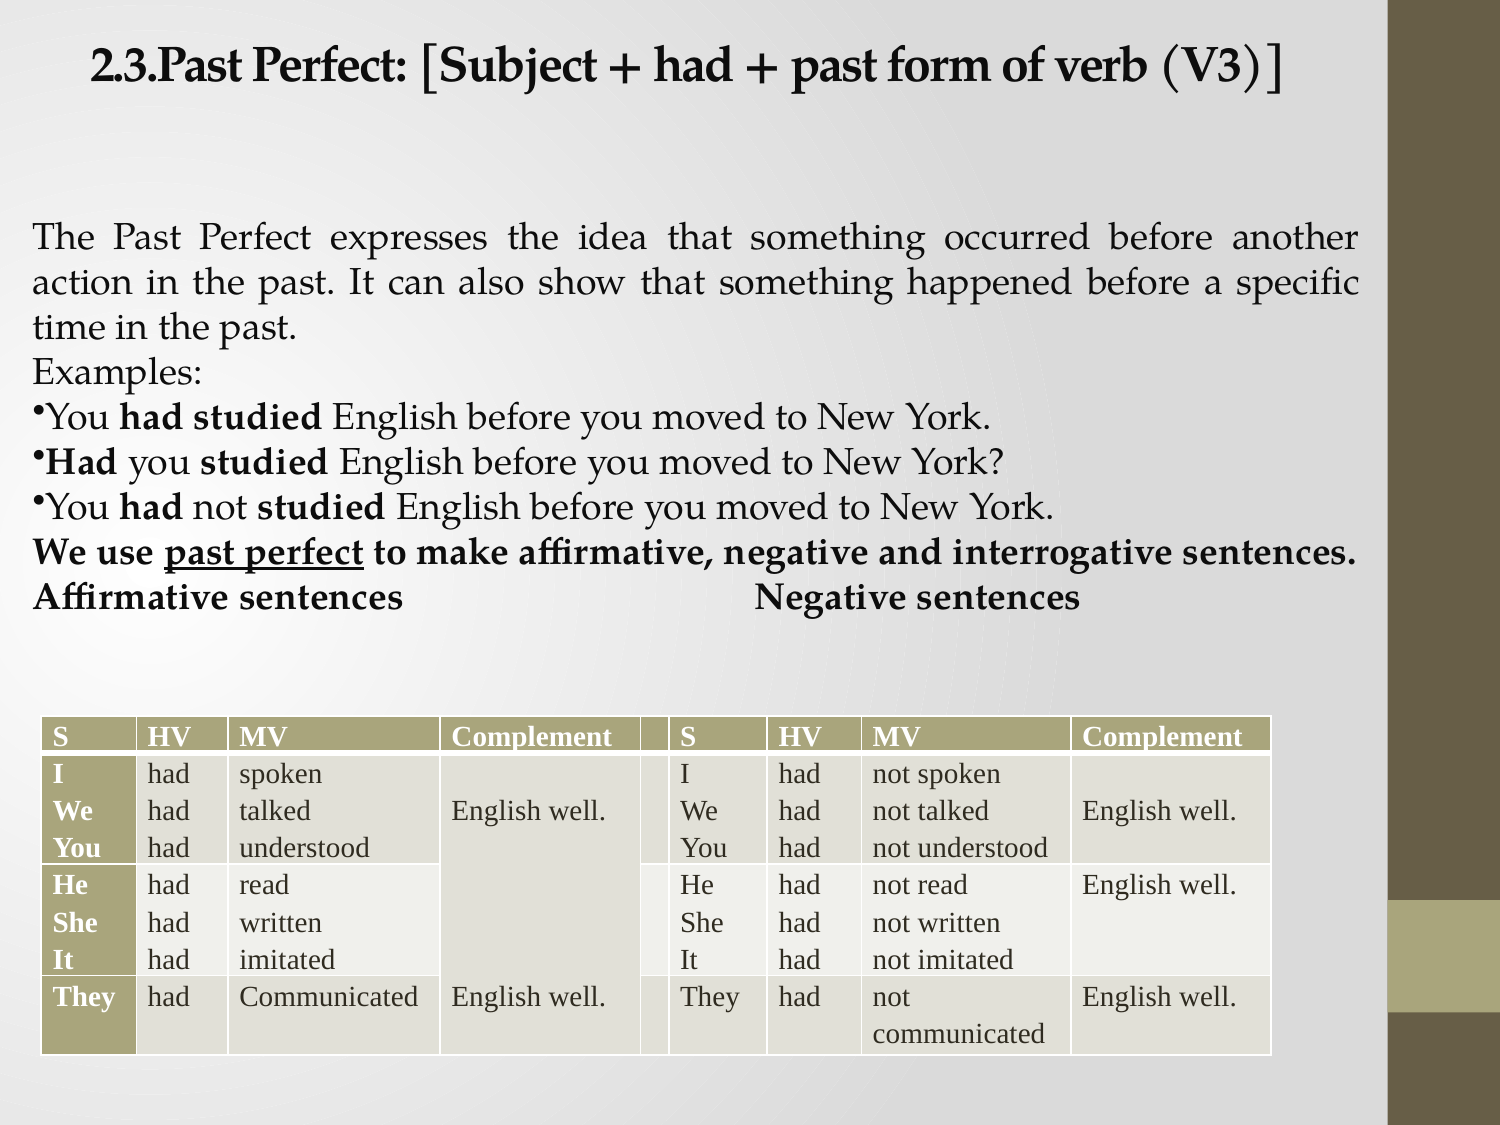

# 2.3.Past Perfect: [Subject + had + past form of verb (V3)]
The Past Perfect expresses the idea that something occurred before another action in the past. It can also show that something happened before a specific time in the past.
Examples:
You had studied English before you moved to New York.
Had you studied English before you moved to New York?
You had not studied English before you moved to New York.
We use past perfect to make affirmative, negative and interrogative sentences.
Affirmative sentences                                     Negative sentences
| S | HV | MV | Complement |  | S | HV | MV | Complement |
| --- | --- | --- | --- | --- | --- | --- | --- | --- |
| I We You | had had had | spoken talked understood | English well.         English well. |  | I We You | had had had | not spoken not talked not understood | English well. |
| He She It | had had had | read written imitated |  |  | He She It | had had had | not read not written not imitated | English well. |
| They | had | Communicated |  |  | They | had | not communicated | English well. |